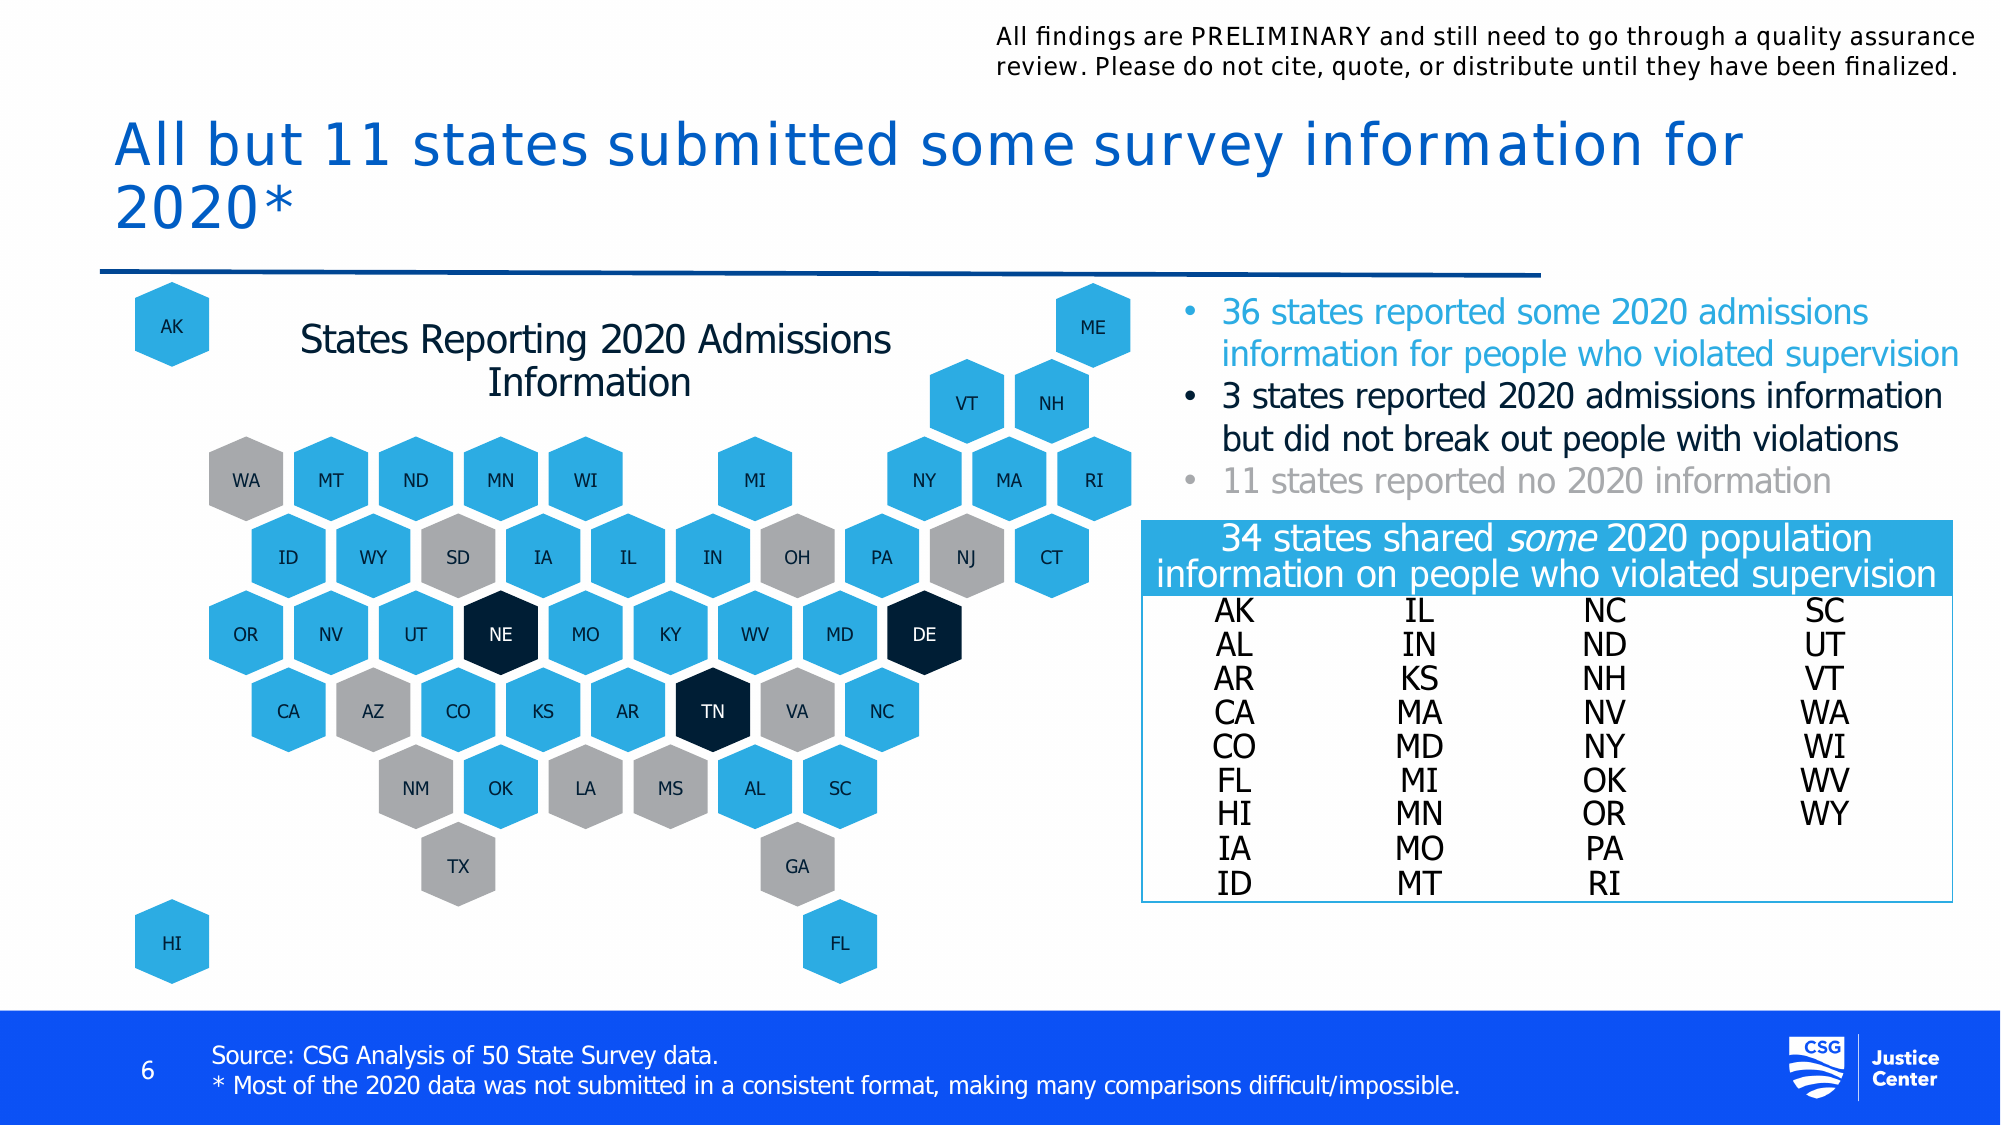

All findings are PRELIMINARY and still need to go through a quality assurance review. Please do not cite, quote, or distribute until they have been finalized.
# All but 11 states submitted some survey information for 2020*
36 states reported some 2020 admissions information for people who violated supervision
3 states reported 2020 admissions information but did not break out people with violations
11 states reported no 2020 information
AK
ME
VT
NH
WA
MT
ND
MN
WI
NY
MA
RI
MI
ID
WY
SD
IA
IL
IN
OH
PA
NJ
CT
OR
NV
UT
MO
KY
WV
MD
DE
NE
CA
AZ
CO
KS
AR
TN
VA
NC
NM
OK
LA
MS
AL
SC
TX
GA
HI
FL
States Reporting 2020 Admissions Information
| 34 states shared some 2020 population information on people who violated supervision |  |  |  |
| --- | --- | --- | --- |
| AK | IL | NC | SC |
| AL | IN | ND | UT |
| AR | KS | NH | VT |
| CA | MA | NV | WA |
| CO | MD | NY | WI |
| FL | MI | OK | WV |
| HI | MN | OR | WY |
| IA | MO | PA |  |
| ID | MT | RI |  |
6
Source: CSG Analysis of 50 State Survey data.
* Most of the 2020 data was not submitted in a consistent format, making many comparisons difficult/impossible.